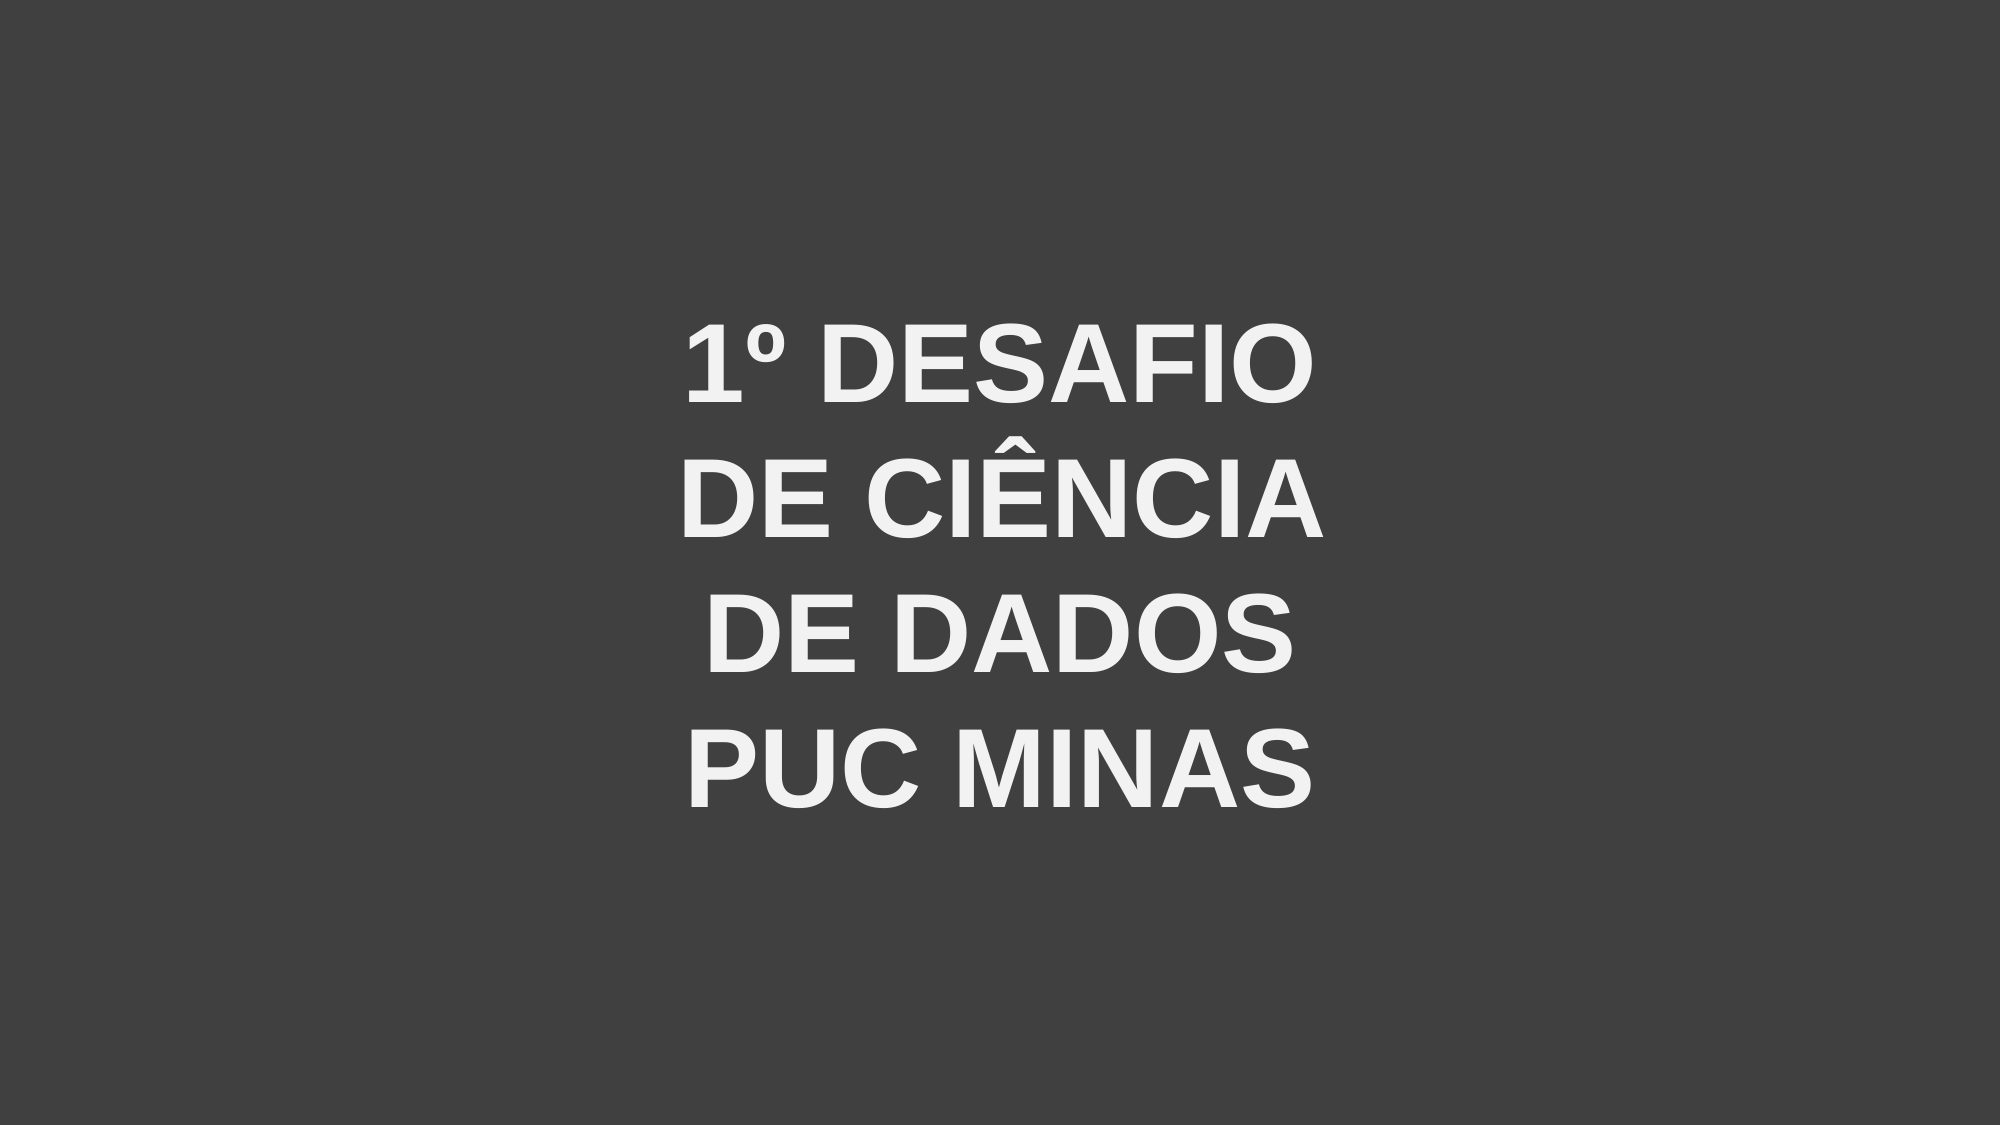

1º DESAFIO DE CIÊNCIA DE DADOS
PUC MINAS